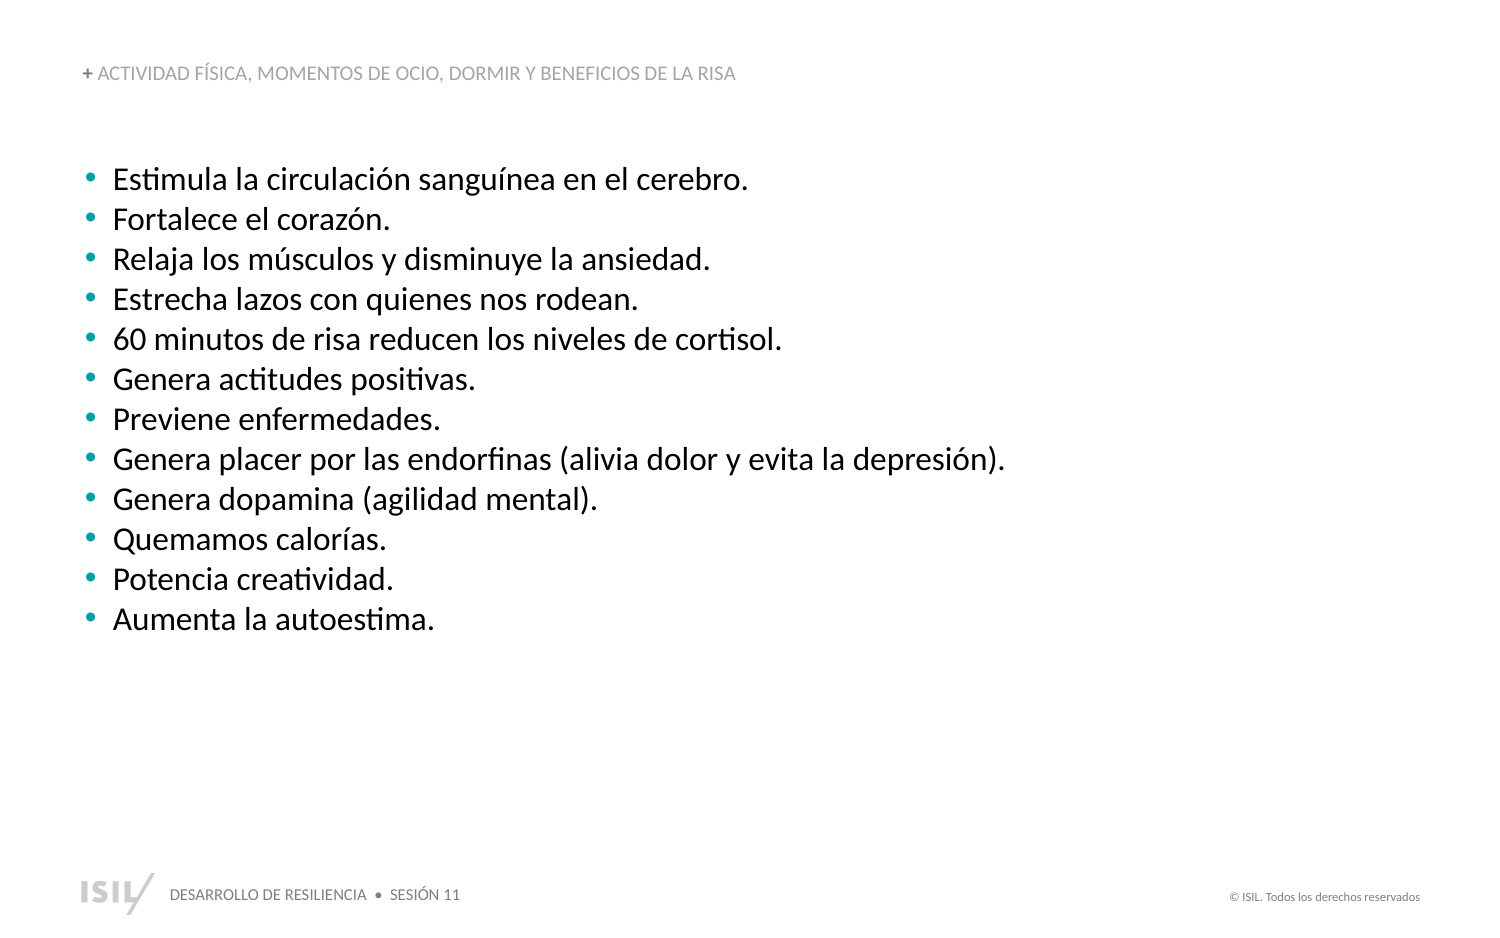

+ ACTIVIDAD FÍSICA, MOMENTOS DE OCIO, DORMIR Y BENEFICIOS DE LA RISA
Estimula la circulación sanguínea en el cerebro.
Fortalece el corazón.
Relaja los músculos y disminuye la ansiedad.
Estrecha lazos con quienes nos rodean.
60 minutos de risa reducen los niveles de cortisol.
Genera actitudes positivas.
Previene enfermedades.
Genera placer por las endorfinas (alivia dolor y evita la depresión).
Genera dopamina (agilidad mental).
Quemamos calorías.
Potencia creatividad.
Aumenta la autoestima.